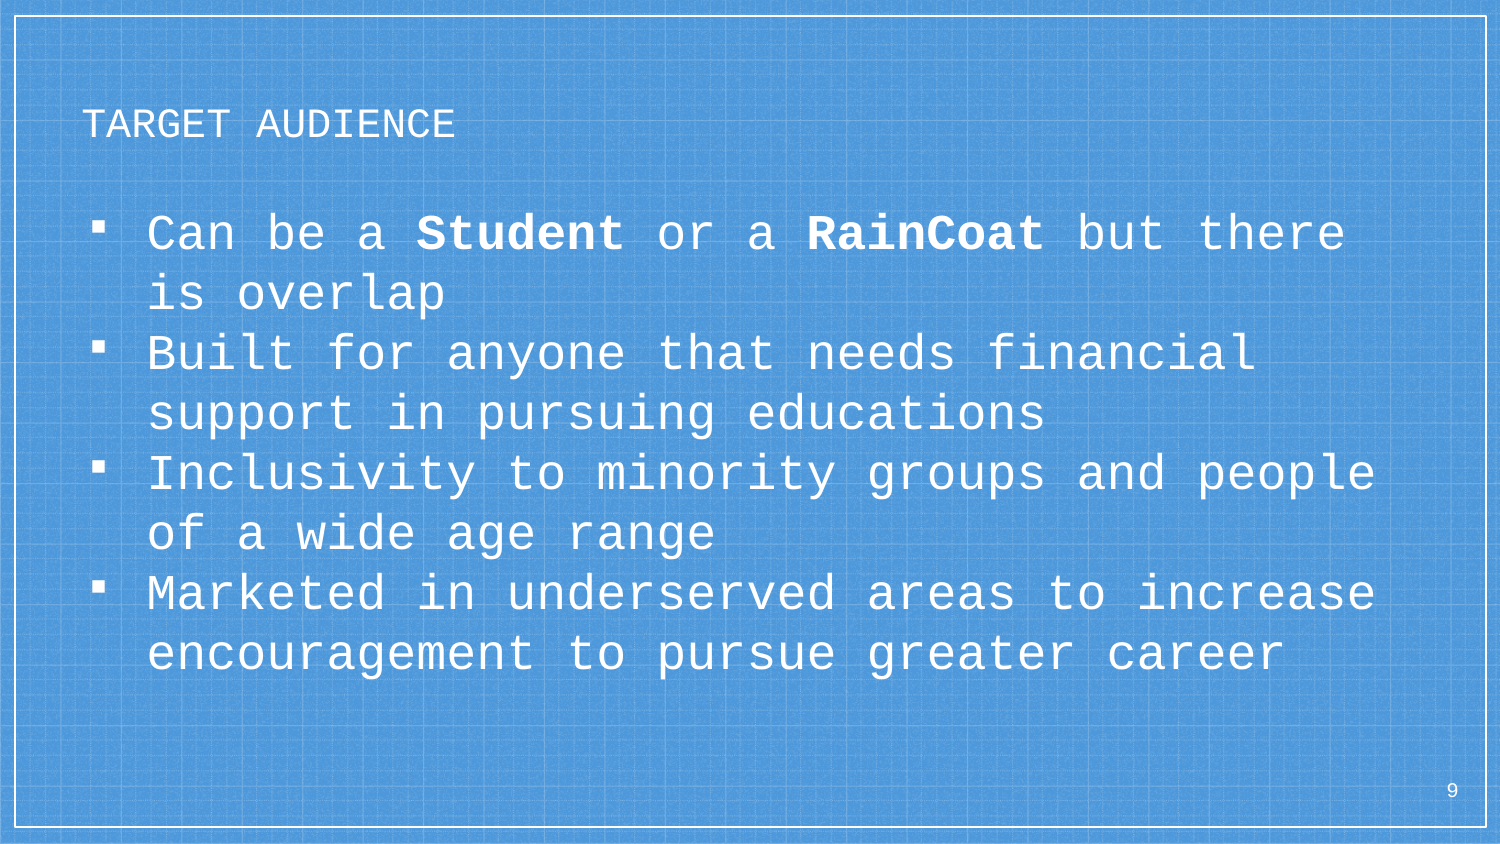

# TARGET AUDIENCE
Can be a Student or a RainCoat but there is overlap
Built for anyone that needs financial support in pursuing educations
Inclusivity to minority groups and people of a wide age range
Marketed in underserved areas to increase encouragement to pursue greater career
9